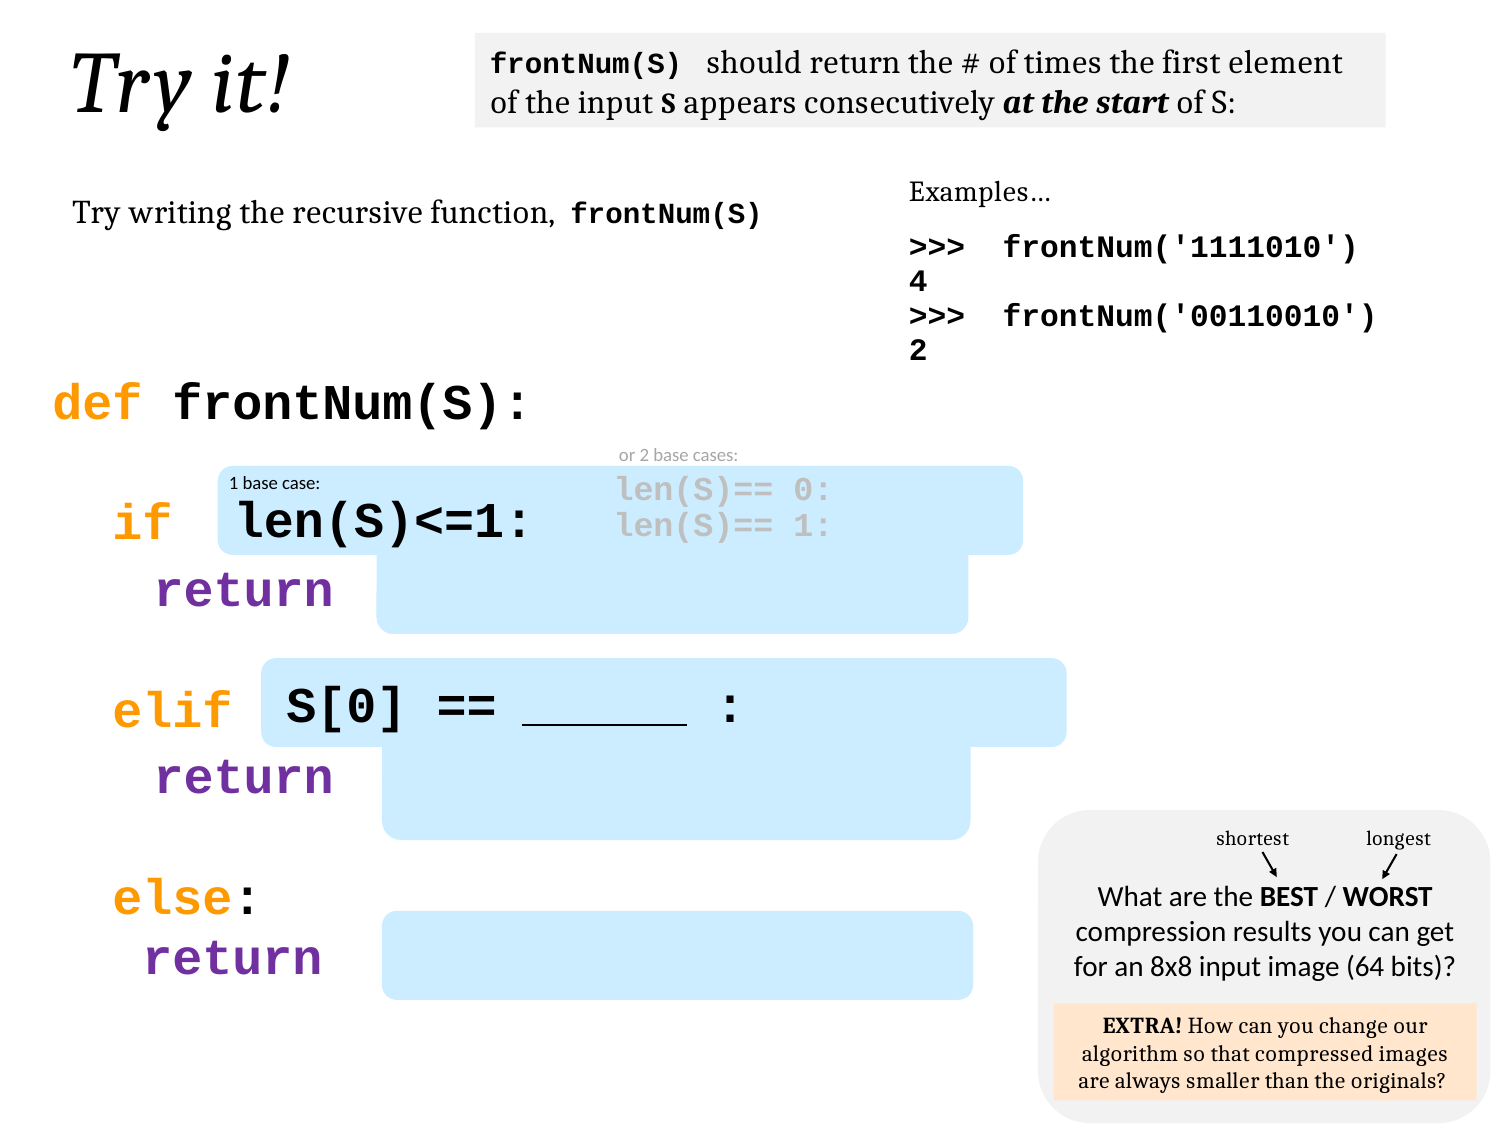

Try it!
frontNum(S)  should return the # of times the first element of the input S appears consecutively at the start of S:
Examples…
Try writing the recursive function,  frontNum(S)
>>>  frontNum('1111010')
4
>>>  frontNum('00110010')
2
def frontNum(S):

  if
   return

  elif
   return

  else:
   return
or 2 base cases:
len(S)== 0:
1 base case:

len(S)<=1:
len(S)== 1:

S[0] ==
:

shortest
longest

What are the BEST / WORST compression results you can get for an 8x8 input image (64 bits)?

EXTRA! How can you change our algorithm so that compressed images are always smaller than the originals?